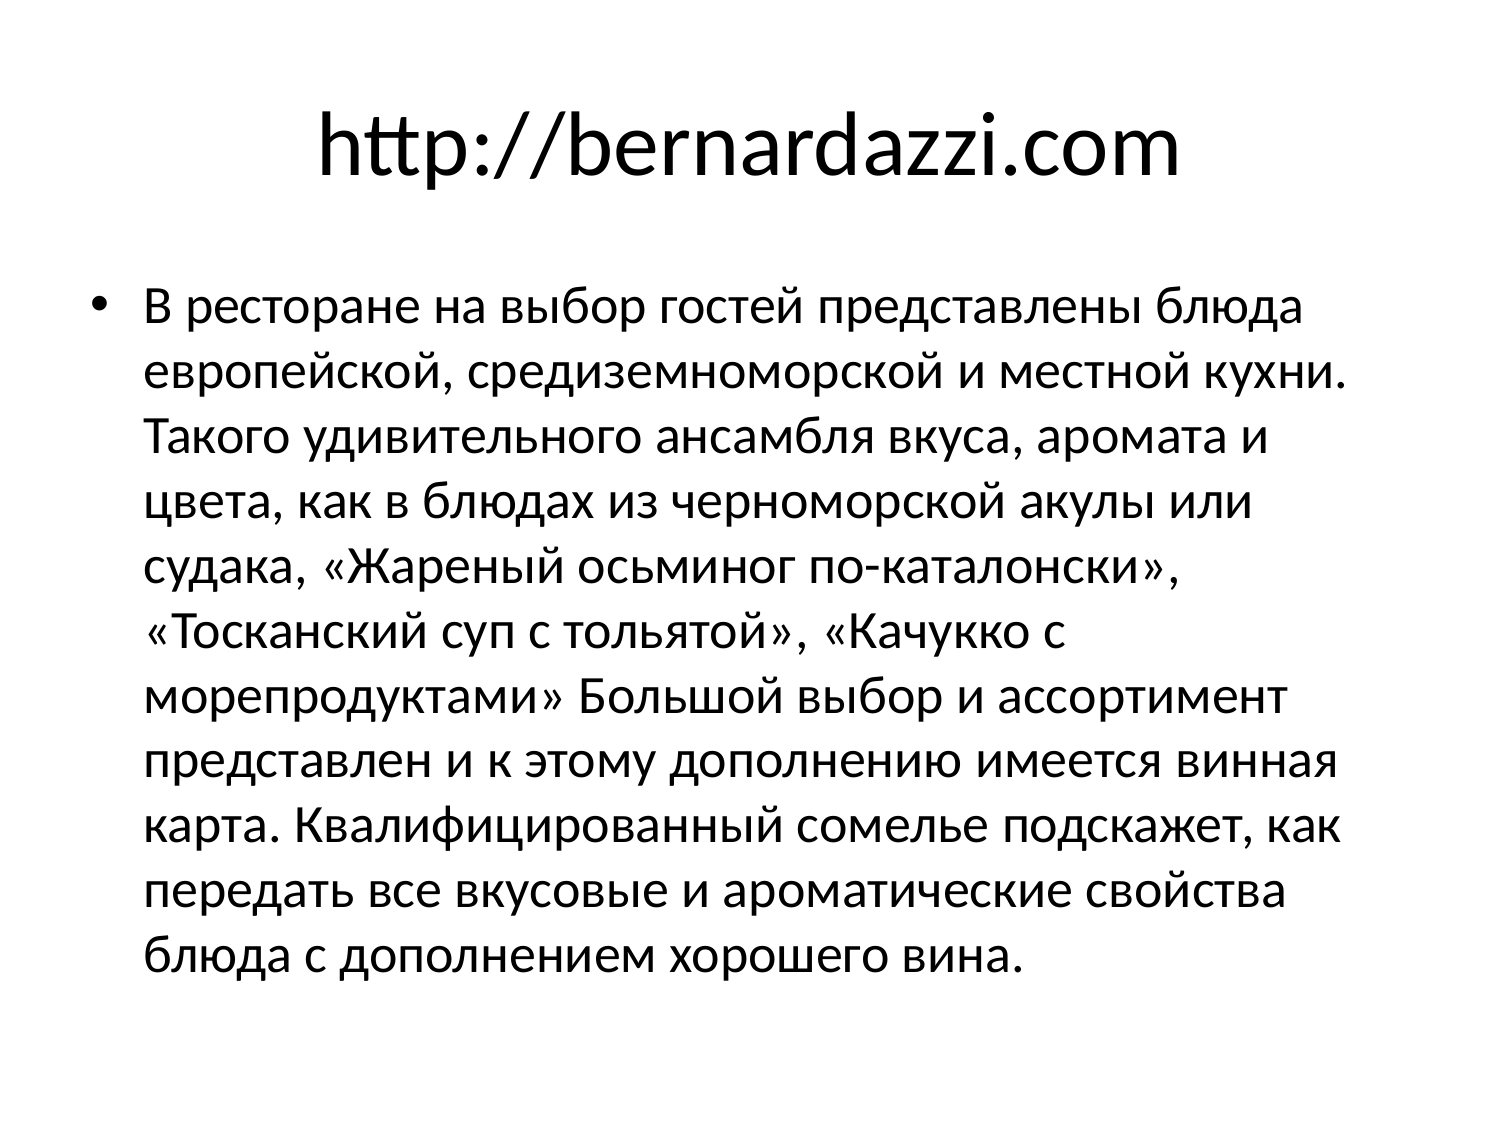

# http://bernardazzi.com
В ресторане на выбор гостей представлены блюда европейской, средиземноморской и местной кухни. Такого удивительного ансамбля вкуса, аромата и цвета, как в блюдах из черноморской акулы или судака, «Жареный осьминог по-каталонски», «Тосканский суп с тольятой», «Качукко с морепродуктами» Большой выбор и ассортимент представлен и к этому дополнению имеется винная карта. Квалифицированный сомелье подскажет, как передать все вкусовые и ароматические свойства блюда с дополнением хорошего вина.